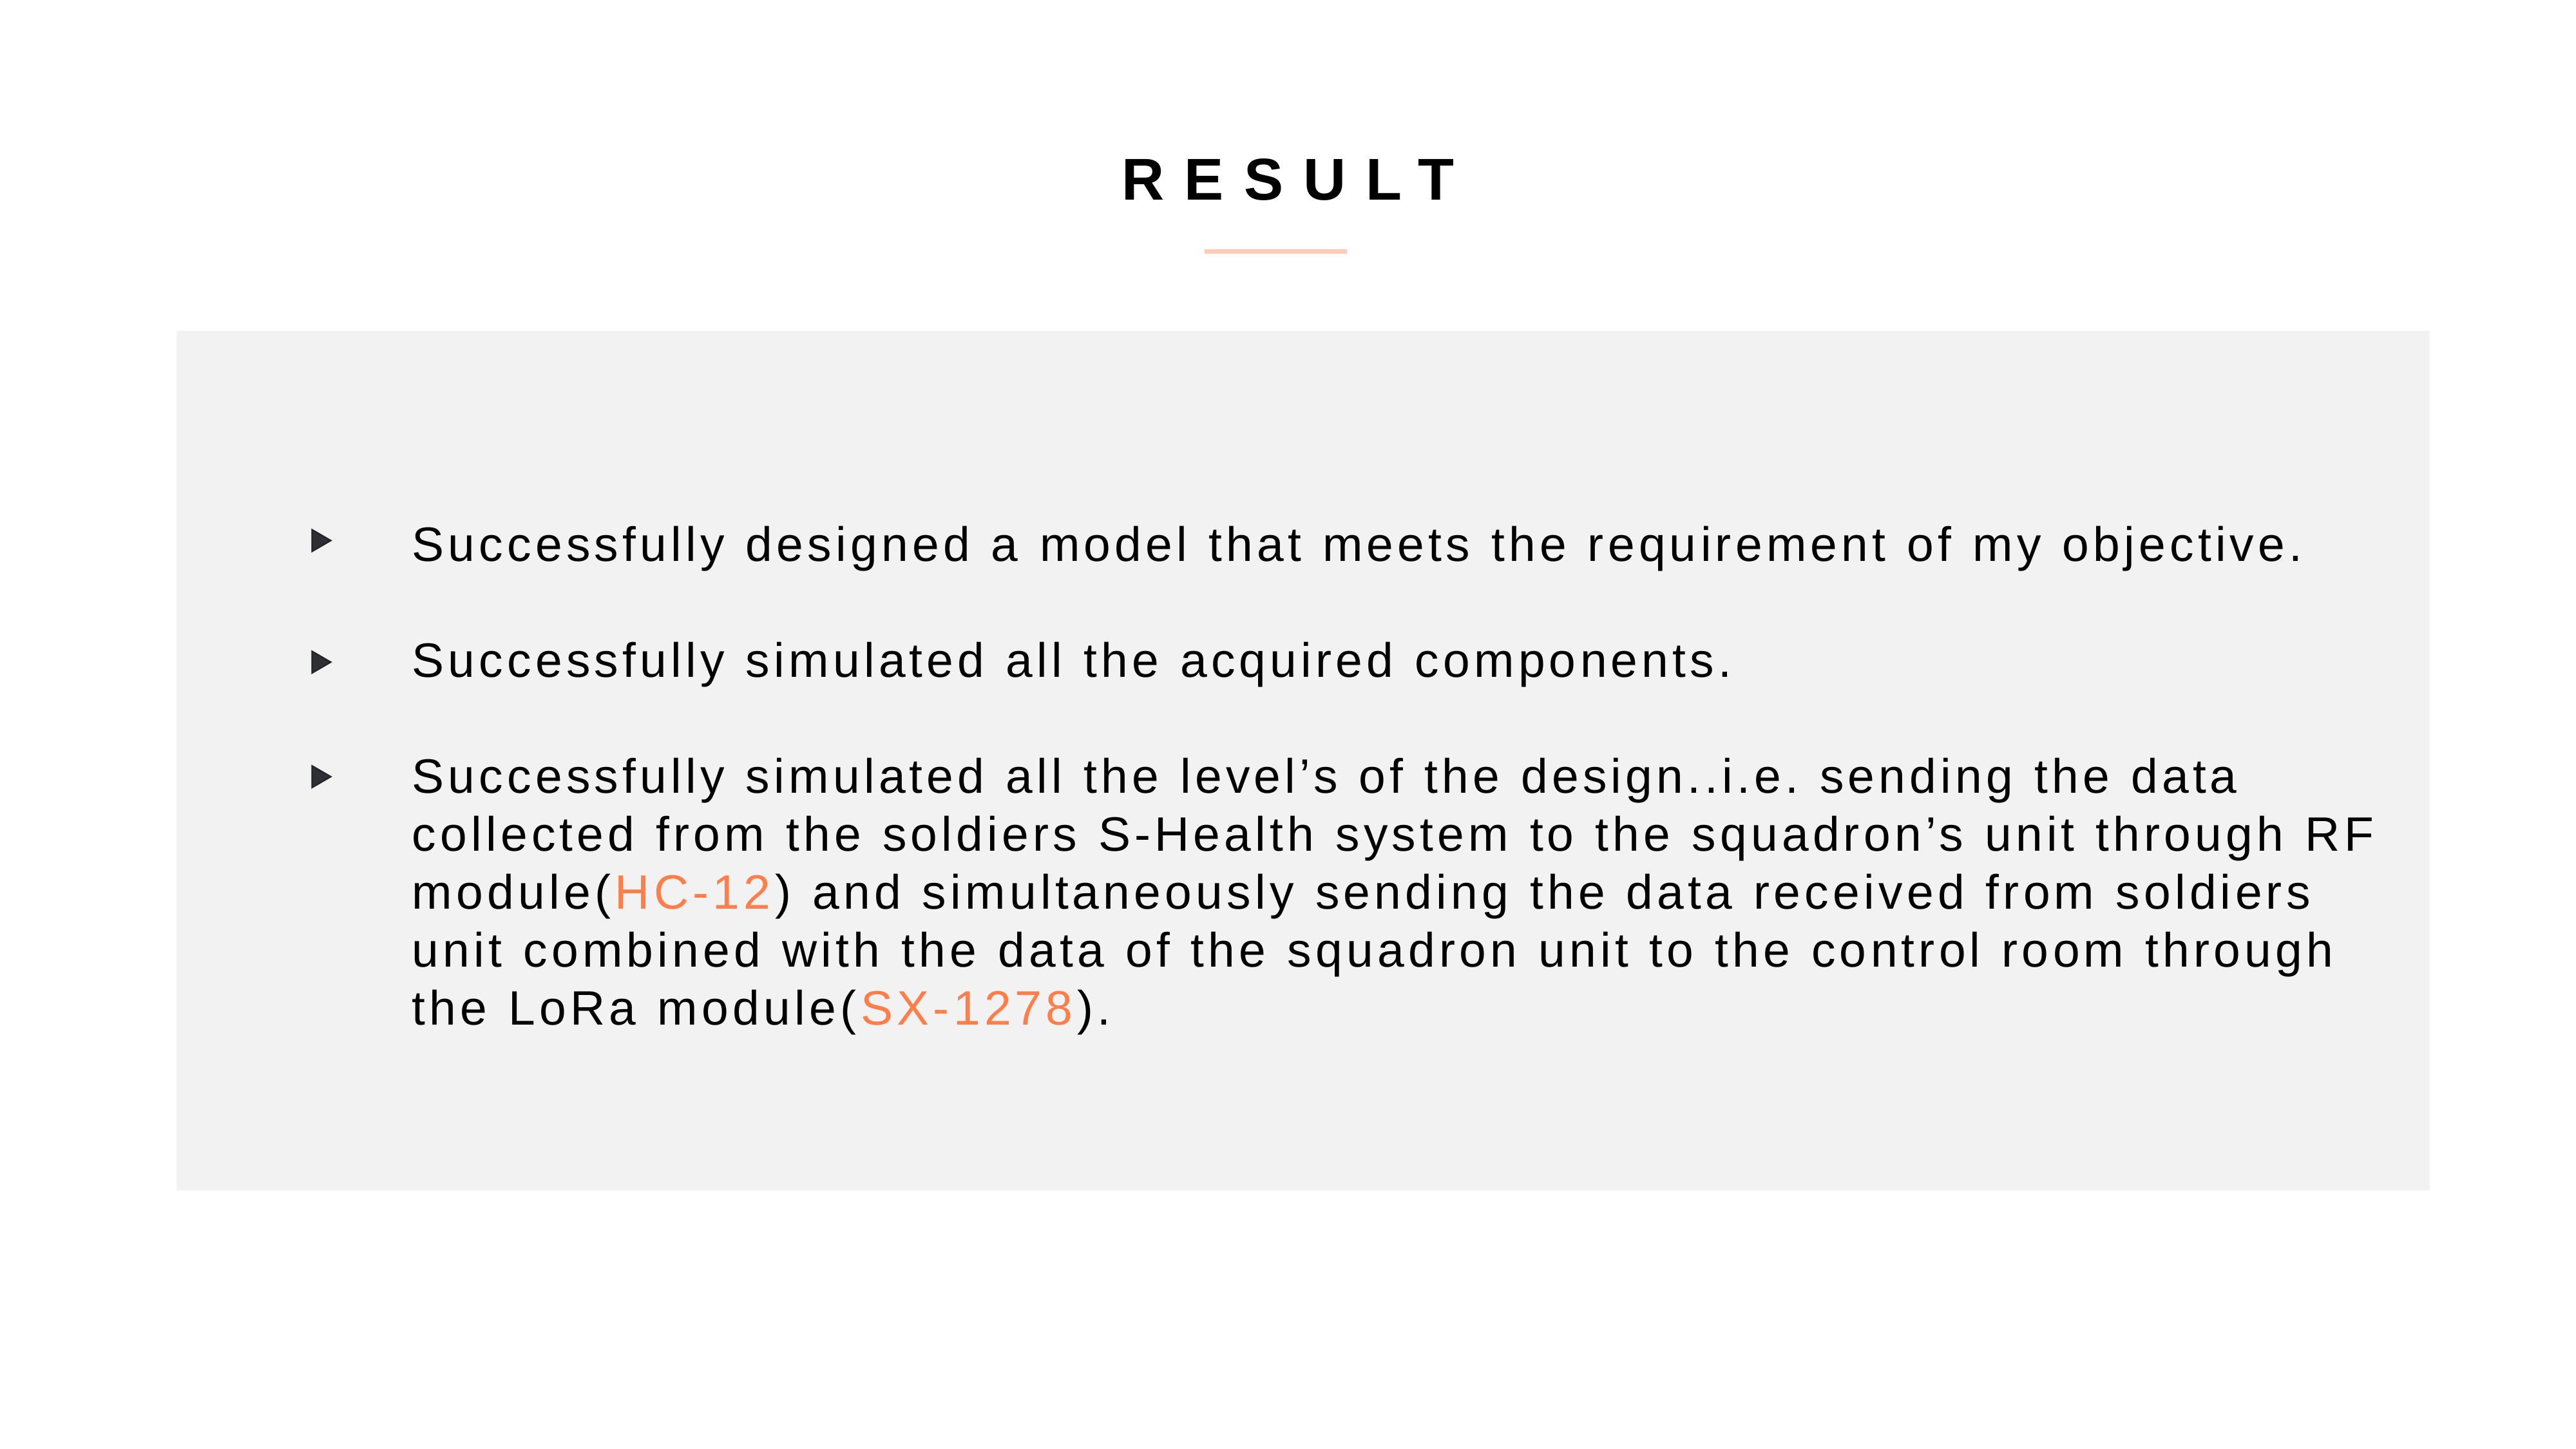

RESULT

Successfully designed a model that meets the requirement of my objective.

Successfully simulated all the acquired components.

Successfully simulated all the level’s of the design..i.e. sending the data collected from the soldiers S-Health system to the squadron’s unit through RF module(HC-12) and simultaneously sending the data received from soldiers unit combined with the data of the squadron unit to the control room through the LoRa module(SX-1278).